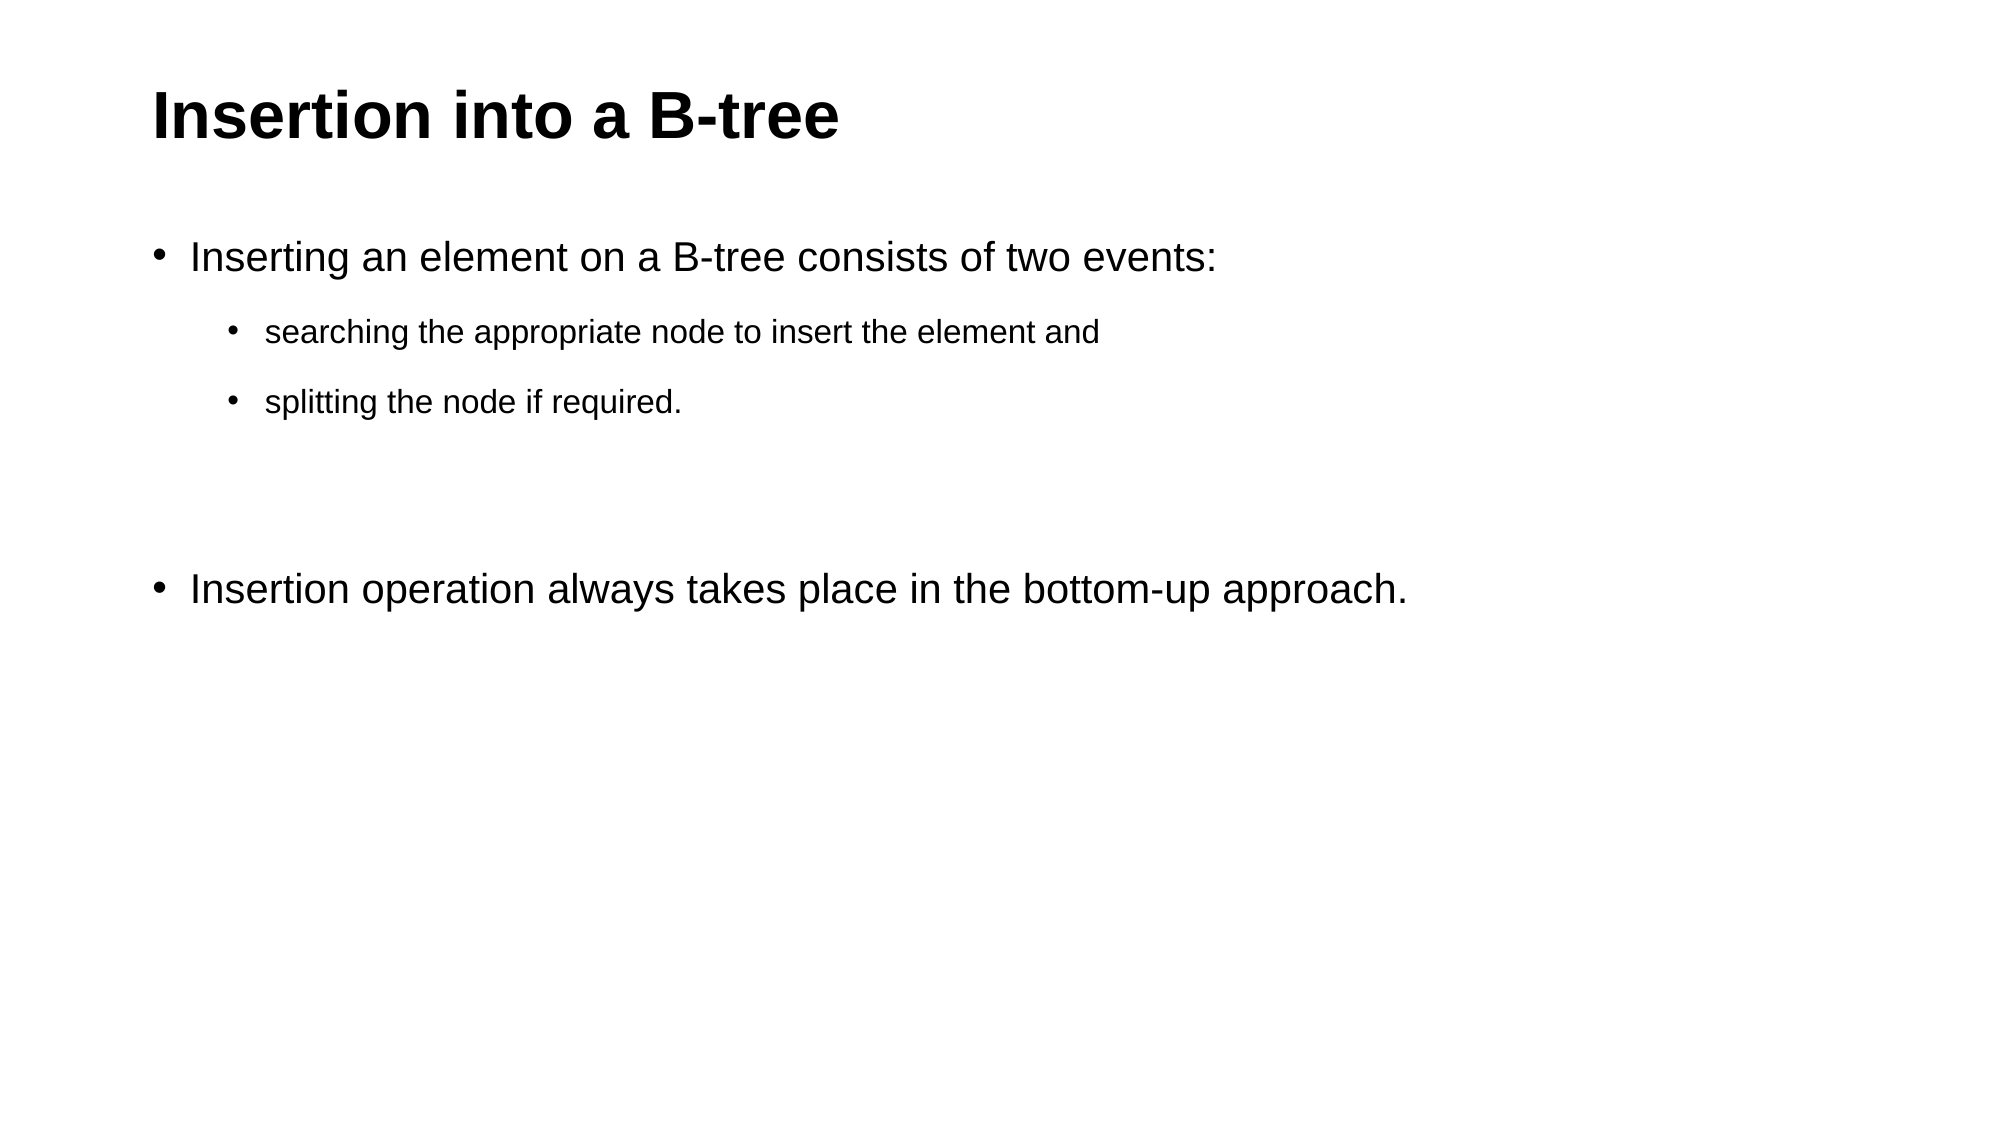

# Insertion into a B-tree
Inserting an element on a B-tree consists of two events:
searching the appropriate node to insert the element and
splitting the node if required.

Insertion operation always takes place in the bottom-up approach.